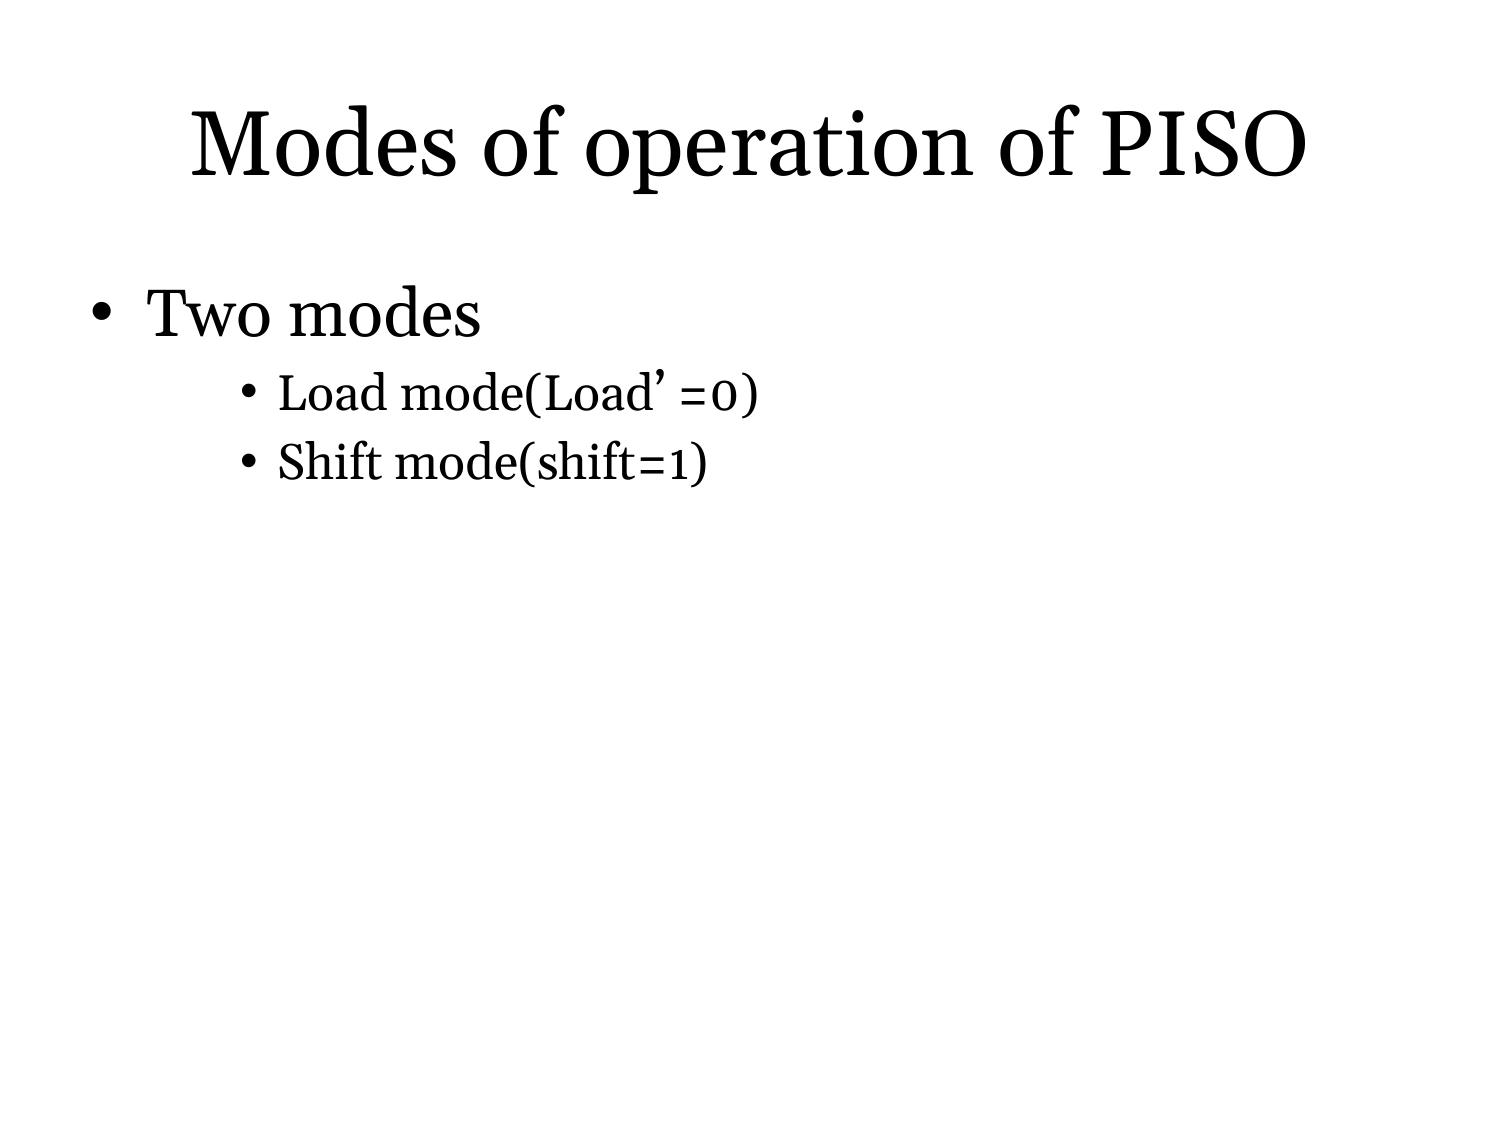

# Modes of operation of PISO
Two modes
Load mode(Load’ =0)
Shift mode(shift=1)